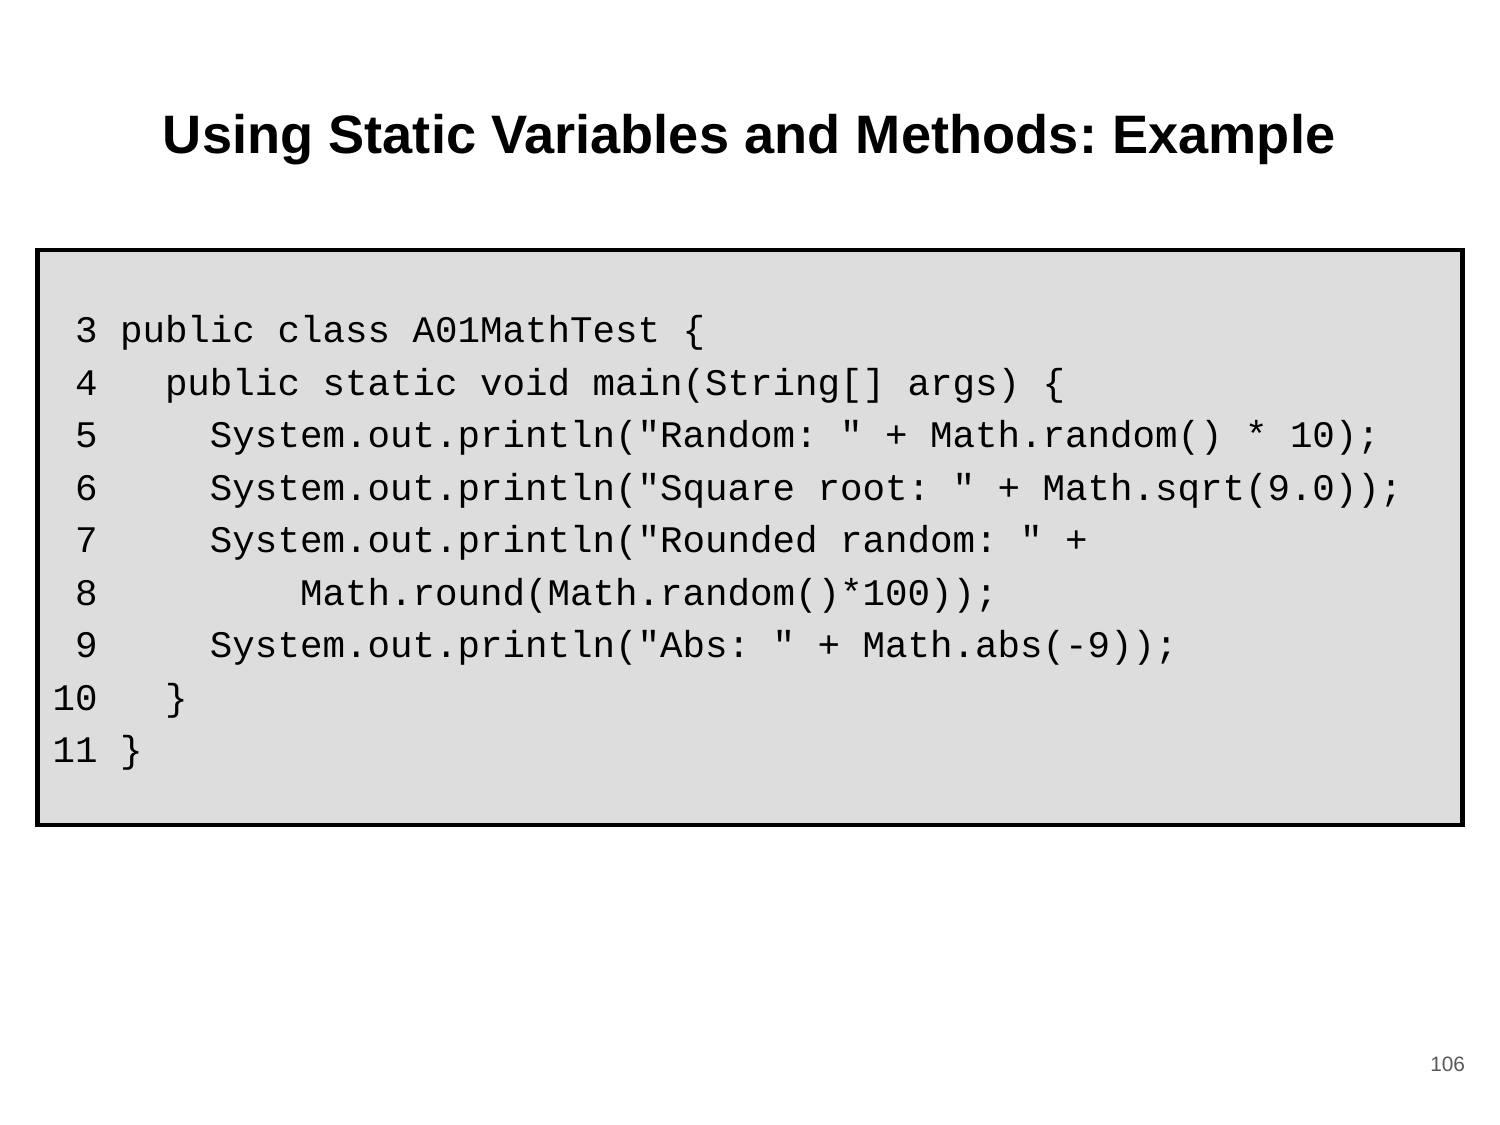

# Using Static Variables and Methods: Example
 3 public class A01MathTest {
 4   public static void main(String[] args) {
 5     System.out.println("Random: " + Math.random() * 10);
 6     System.out.println("Square root: " + Math.sqrt(9.0));
 7     System.out.println("Rounded random: " +
 8         Math.round(Math.random()*100));
 9     System.out.println("Abs: " + Math.abs(-9));
10   }
11 }
106